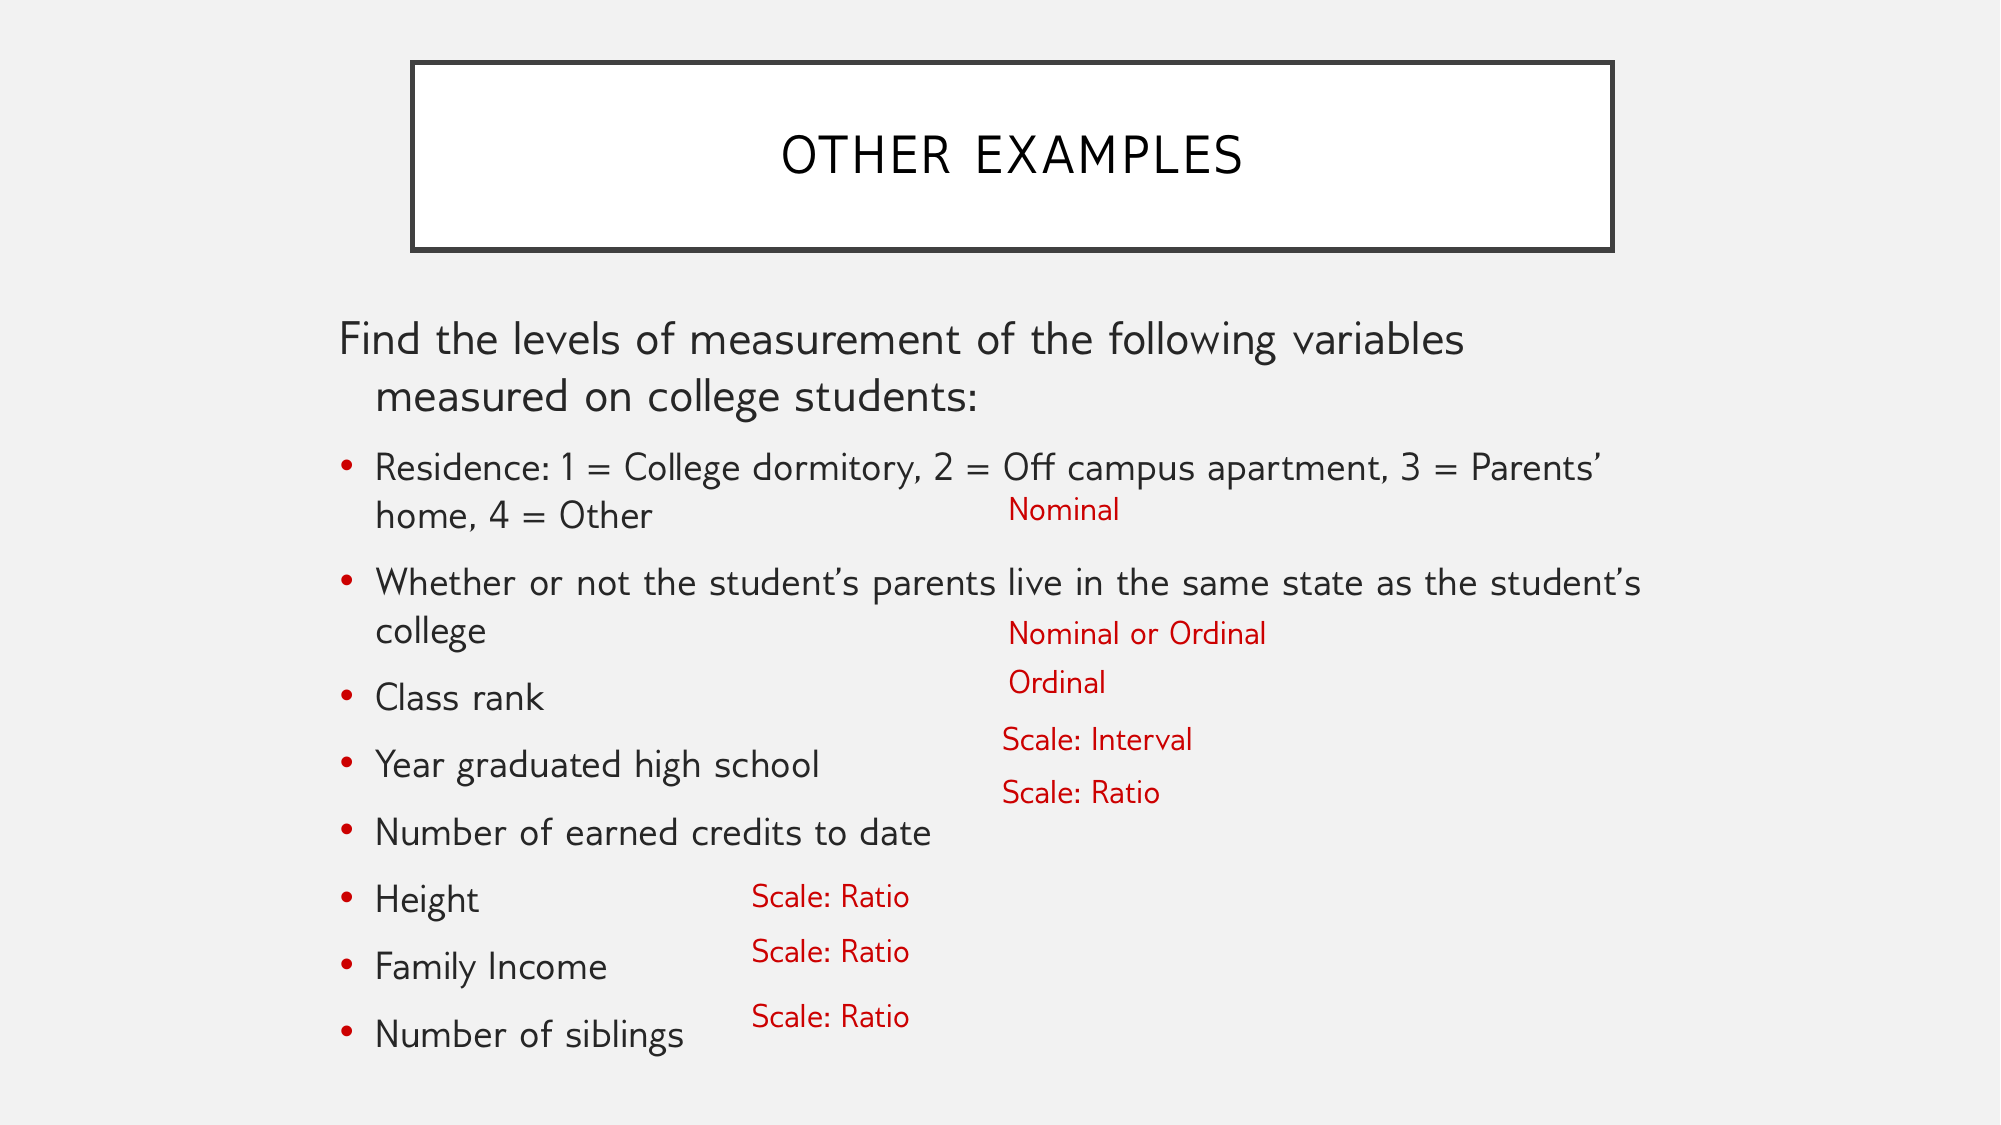

# Other Examples
Find the levels of measurement of the following variables measured on college students:
Residence: 1 = College dormitory, 2 = Off campus apartment, 3 = Parents’ home, 4 = Other
Whether or not the student’s parents live in the same state as the student’s college
Class rank
Year graduated high school
Number of earned credits to date
Height
Family Income
Number of siblings
Nominal
Nominal or Ordinal
Ordinal
Scale: Interval
Scale: Ratio
Scale: Ratio
Scale: Ratio
Scale: Ratio